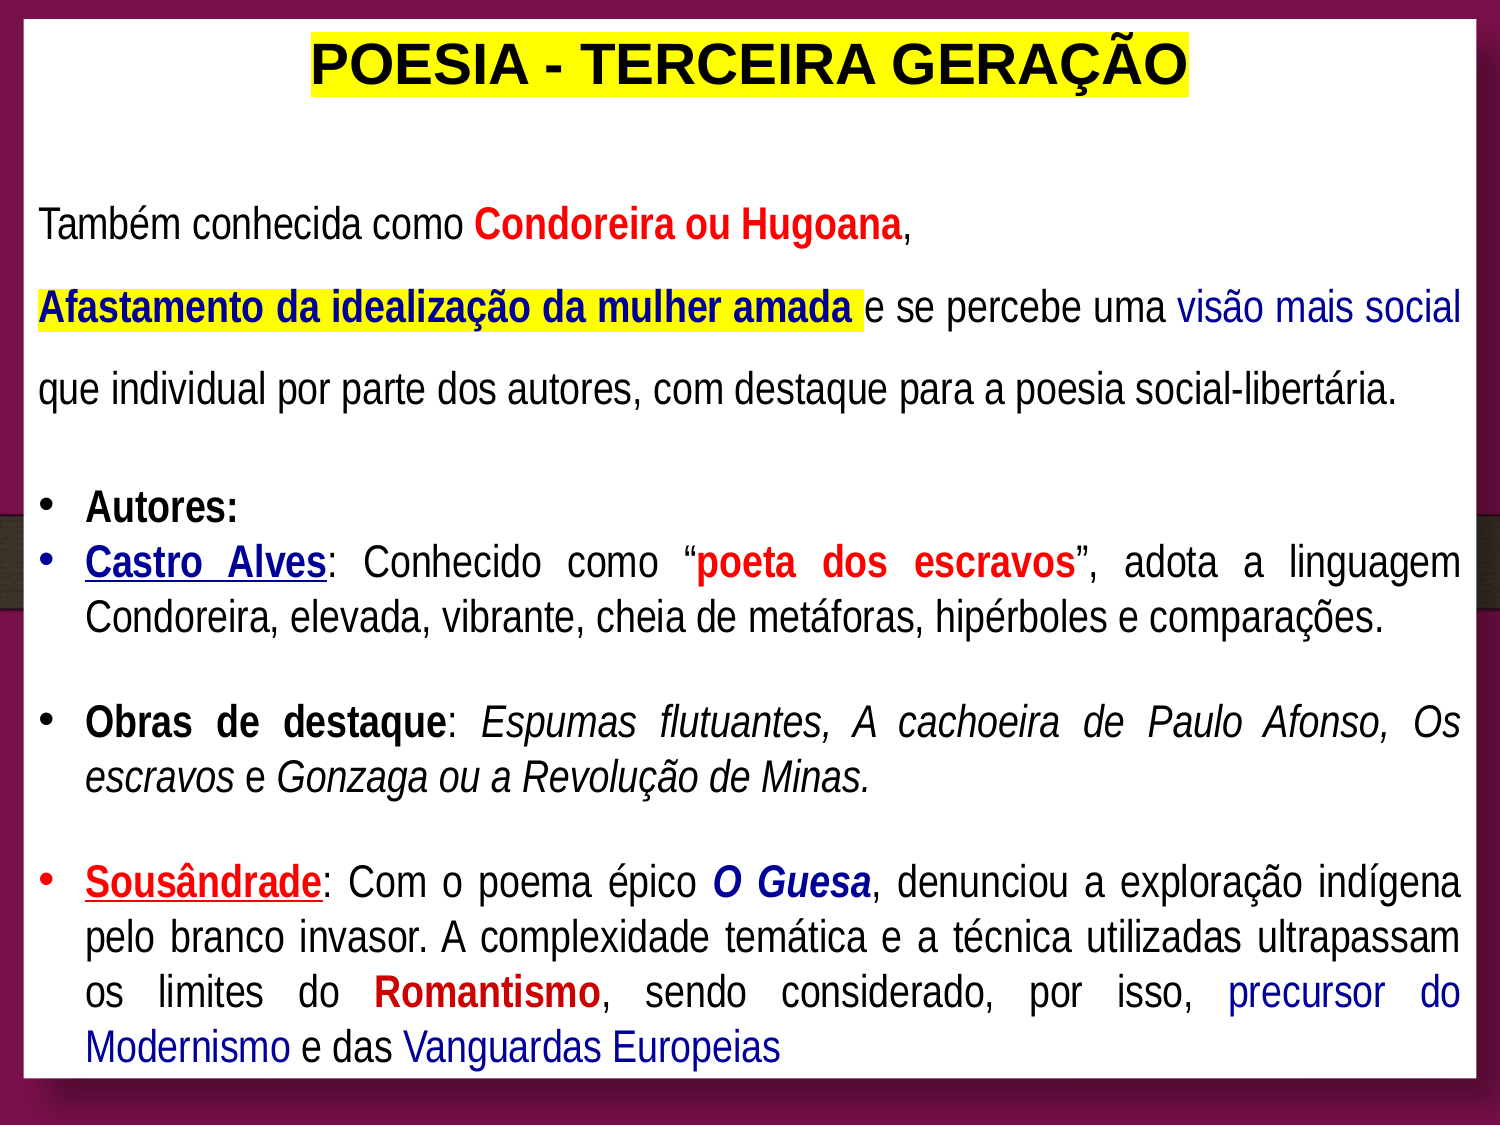

POESIA - TERCEIRA GERAÇÃO

Também conhecida como Condoreira ou Hugoana,
Afastamento da idealização da mulher amada e se percebe uma visão mais social que individual por parte dos autores, com destaque para a poesia social-libertária.

Autores:
Castro Alves: Conhecido como “poeta dos escravos”, adota a linguagem Condoreira, elevada, vibrante, cheia de metáforas, hipérboles e comparações.

Obras de destaque: Espumas flutuantes, A cachoeira de Paulo Afonso, Os escravos e Gonzaga ou a Revolução de Minas.

Sousândrade: Com o poema épico O Guesa, denunciou a exploração indígena pelo branco invasor. A complexidade temática e a técnica utilizadas ultrapassam os limites do Romantismo, sendo considerado, por isso, precursor do Modernismo e das Vanguardas Europeias